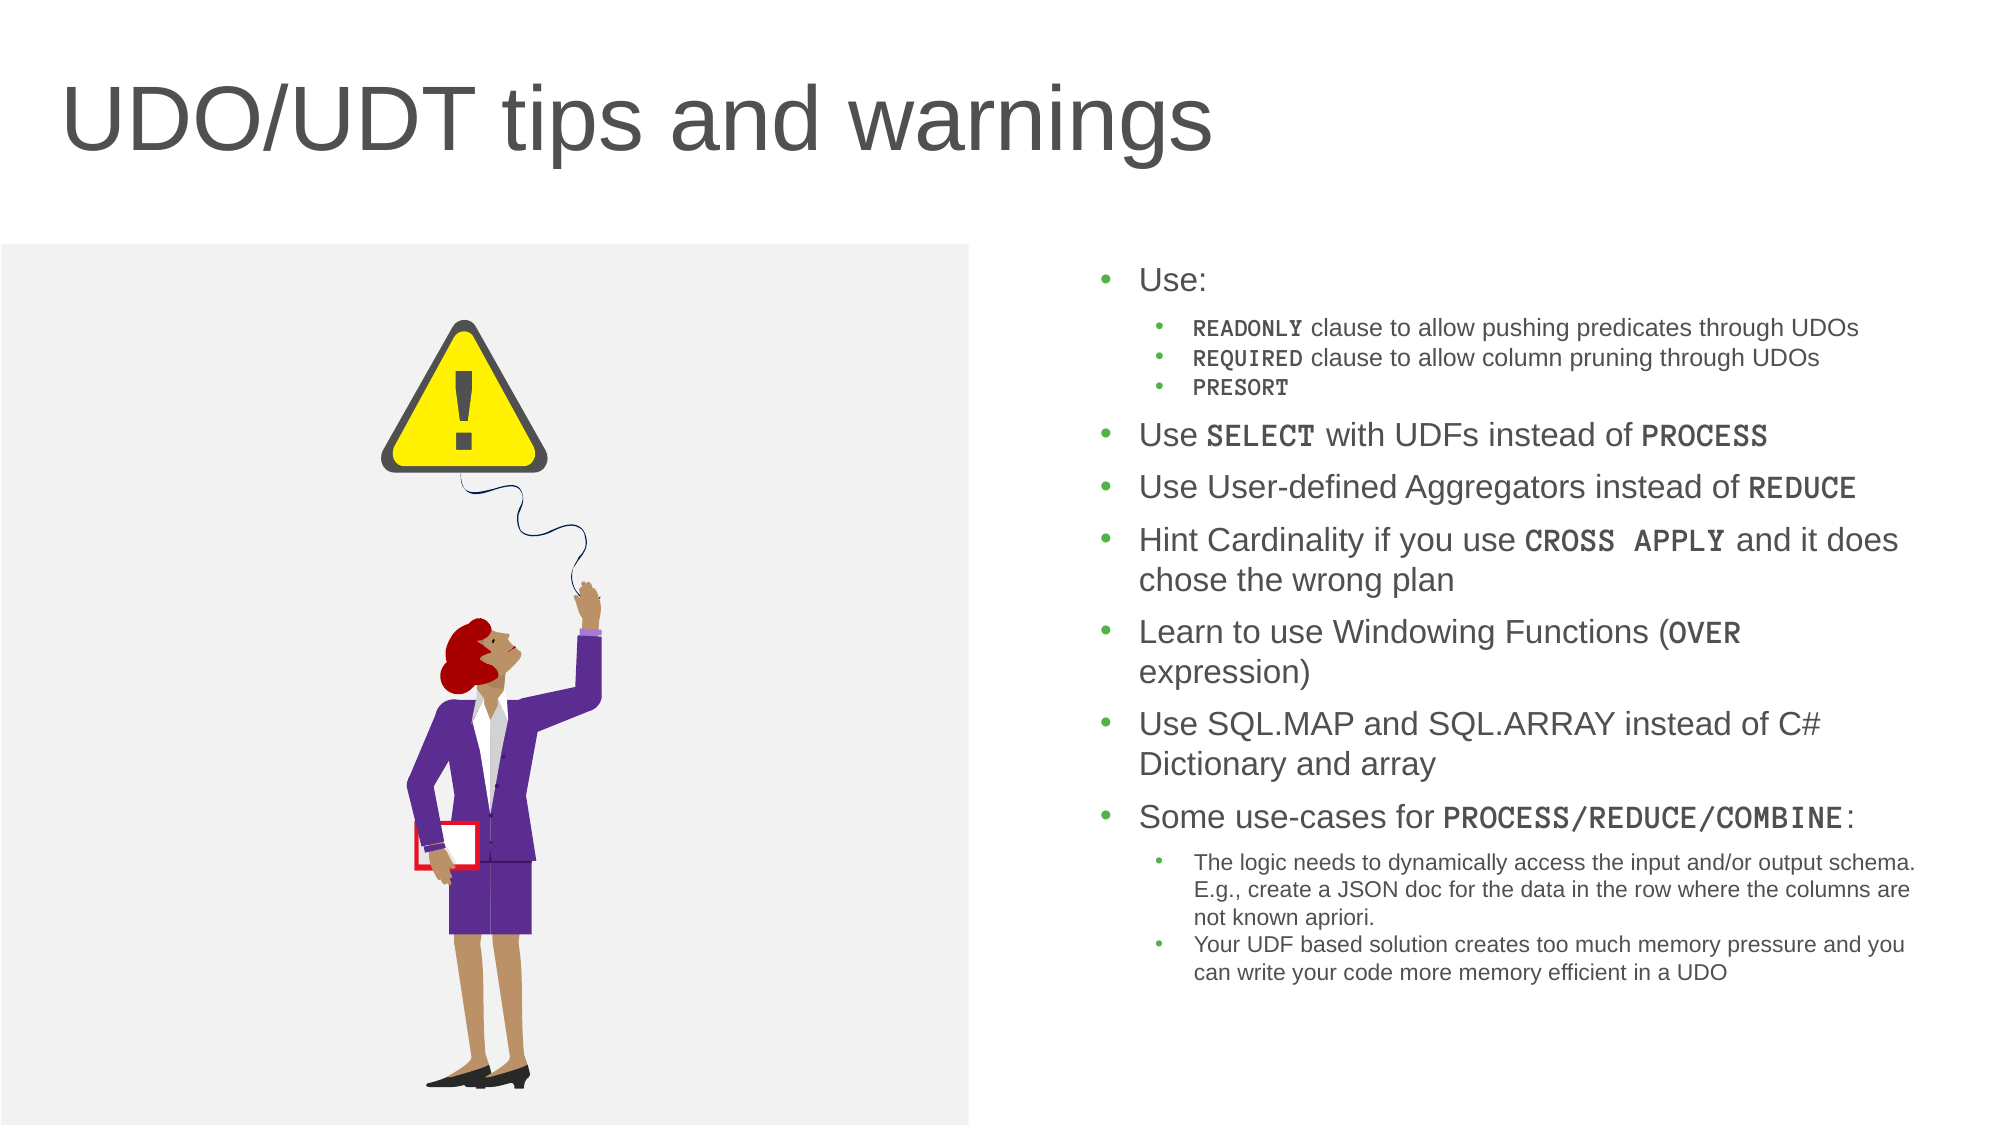

# UDO/UDT tips and warnings
Use:
READONLY clause to allow pushing predicates through UDOs
REQUIRED clause to allow column pruning through UDOs
PRESORT
Use SELECT with UDFs instead of PROCESS
Use User-defined Aggregators instead of REDUCE
Hint Cardinality if you use CROSS APPLY and it does chose the wrong plan
Learn to use Windowing Functions (OVER expression)
Use SQL.MAP and SQL.ARRAY instead of C# Dictionary and array
Some use-cases for PROCESS/REDUCE/COMBINE:
The logic needs to dynamically access the input and/or output schema. E.g., create a JSON doc for the data in the row where the columns are not known apriori.
Your UDF based solution creates too much memory pressure and you can write your code more memory efficient in a UDO